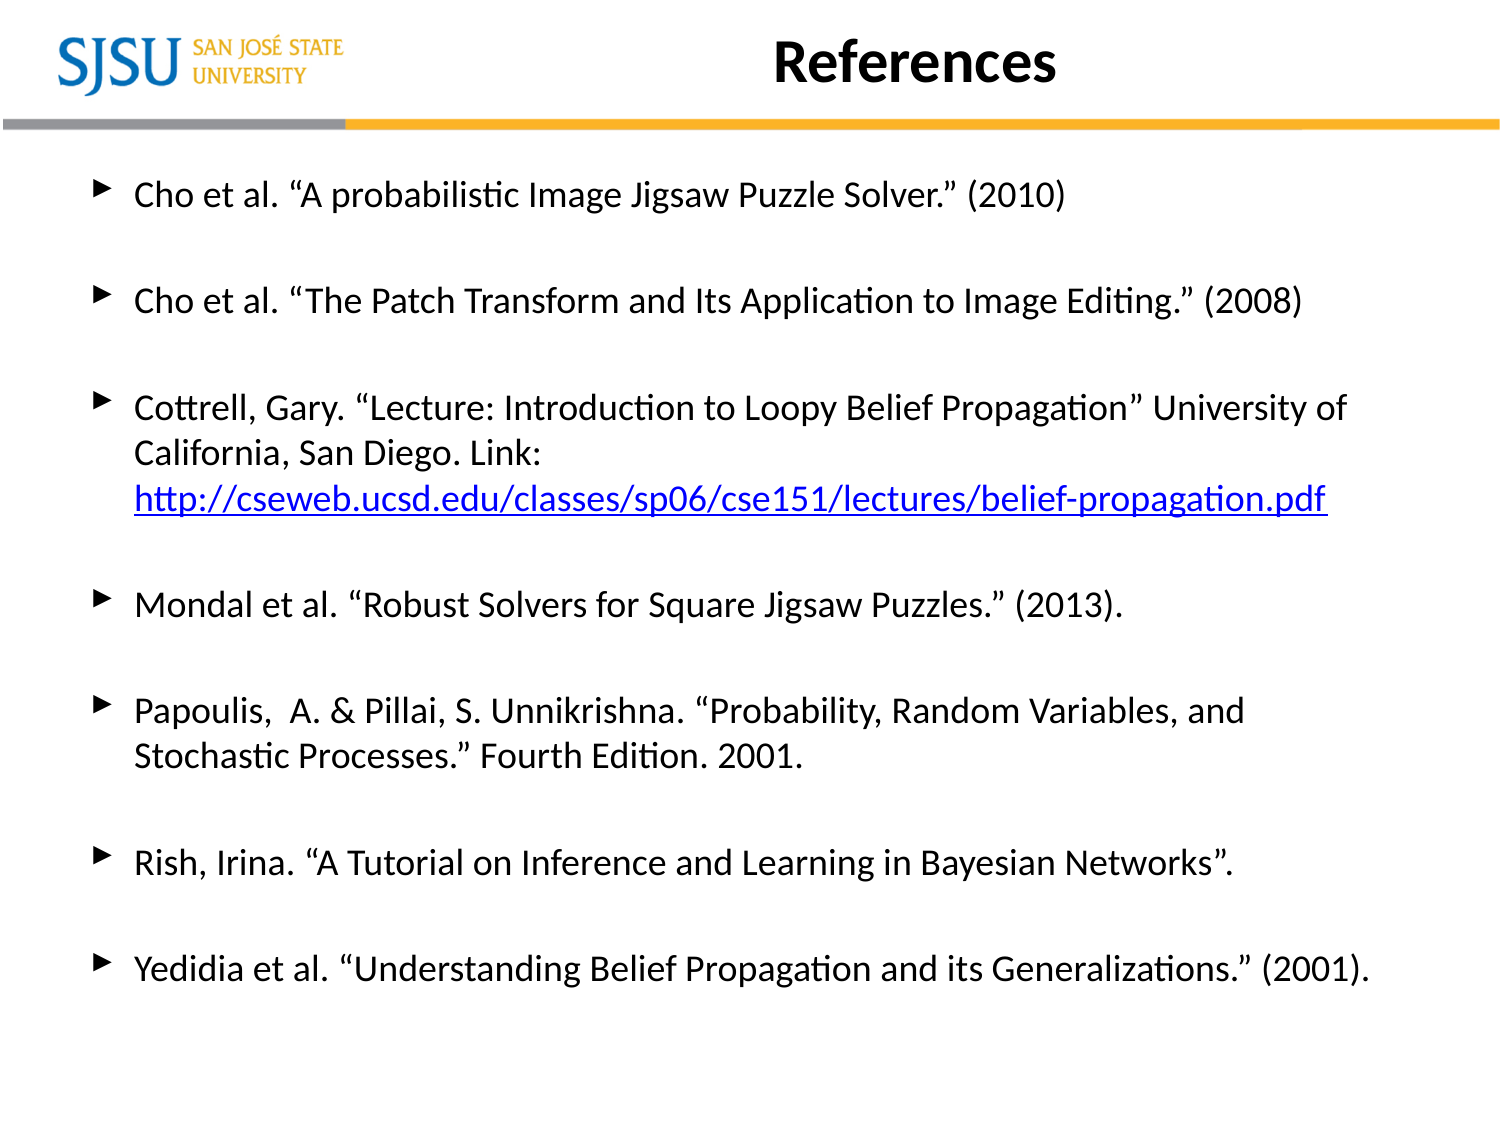

# References
Cho et al. “A probabilistic Image Jigsaw Puzzle Solver.” (2010)

Cho et al. “The Patch Transform and Its Application to Image Editing.” (2008)

Cottrell, Gary. “Lecture: Introduction to Loopy Belief Propagation” University of California, San Diego. Link: http://cseweb.ucsd.edu/classes/sp06/cse151/lectures/belief-propagation.pdf

Mondal et al. “Robust Solvers for Square Jigsaw Puzzles.” (2013).

Papoulis,  A. & Pillai, S. Unnikrishna. “Probability, Random Variables, and Stochastic Processes.” Fourth Edition. 2001.

Rish, Irina. “A Tutorial on Inference and Learning in Bayesian Networks”.

Yedidia et al. “Understanding Belief Propagation and its Generalizations.” (2001).